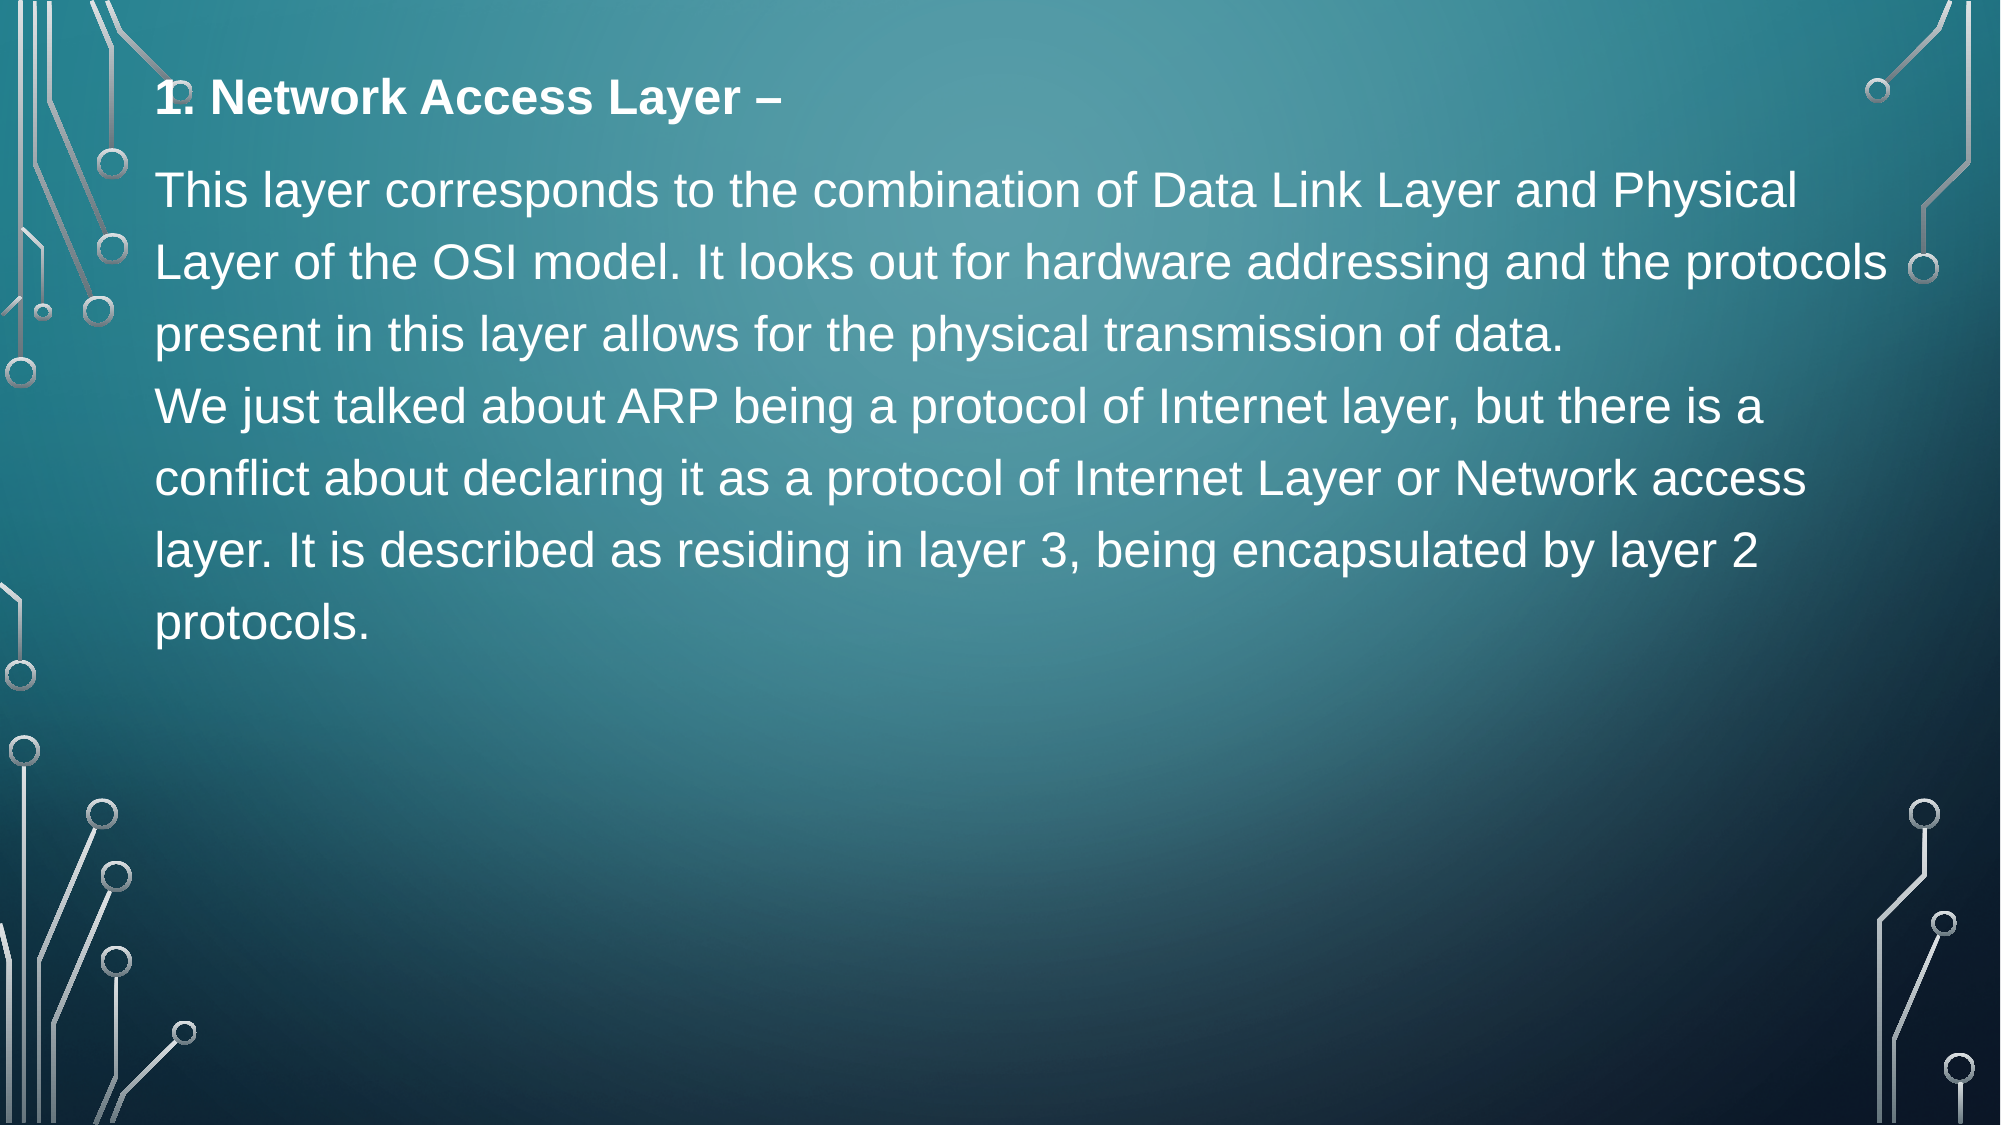

1. Network Access Layer –
This layer corresponds to the combination of Data Link Layer and Physical Layer of the OSI model. It looks out for hardware addressing and the protocols present in this layer allows for the physical transmission of data.
We just talked about ARP being a protocol of Internet layer, but there is a conflict about declaring it as a protocol of Internet Layer or Network access layer. It is described as residing in layer 3, being encapsulated by layer 2 protocols.